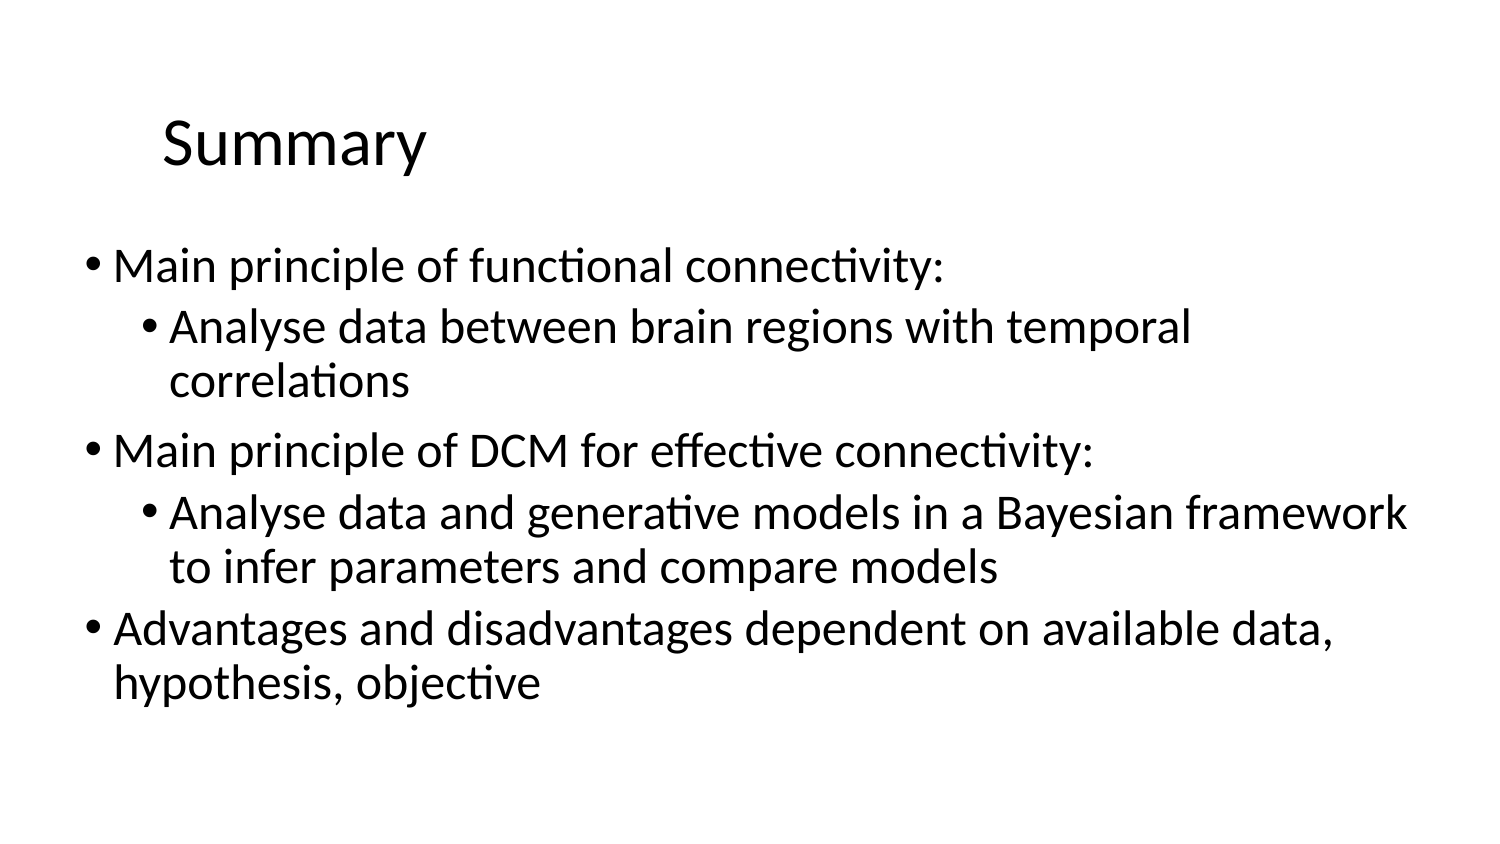

# Summary
Main principle of functional connectivity:
Analyse data between brain regions with temporal correlations
Main principle of DCM for effective connectivity:
Analyse data and generative models in a Bayesian framework to infer parameters and compare models
Advantages and disadvantages dependent on available data, hypothesis, objective